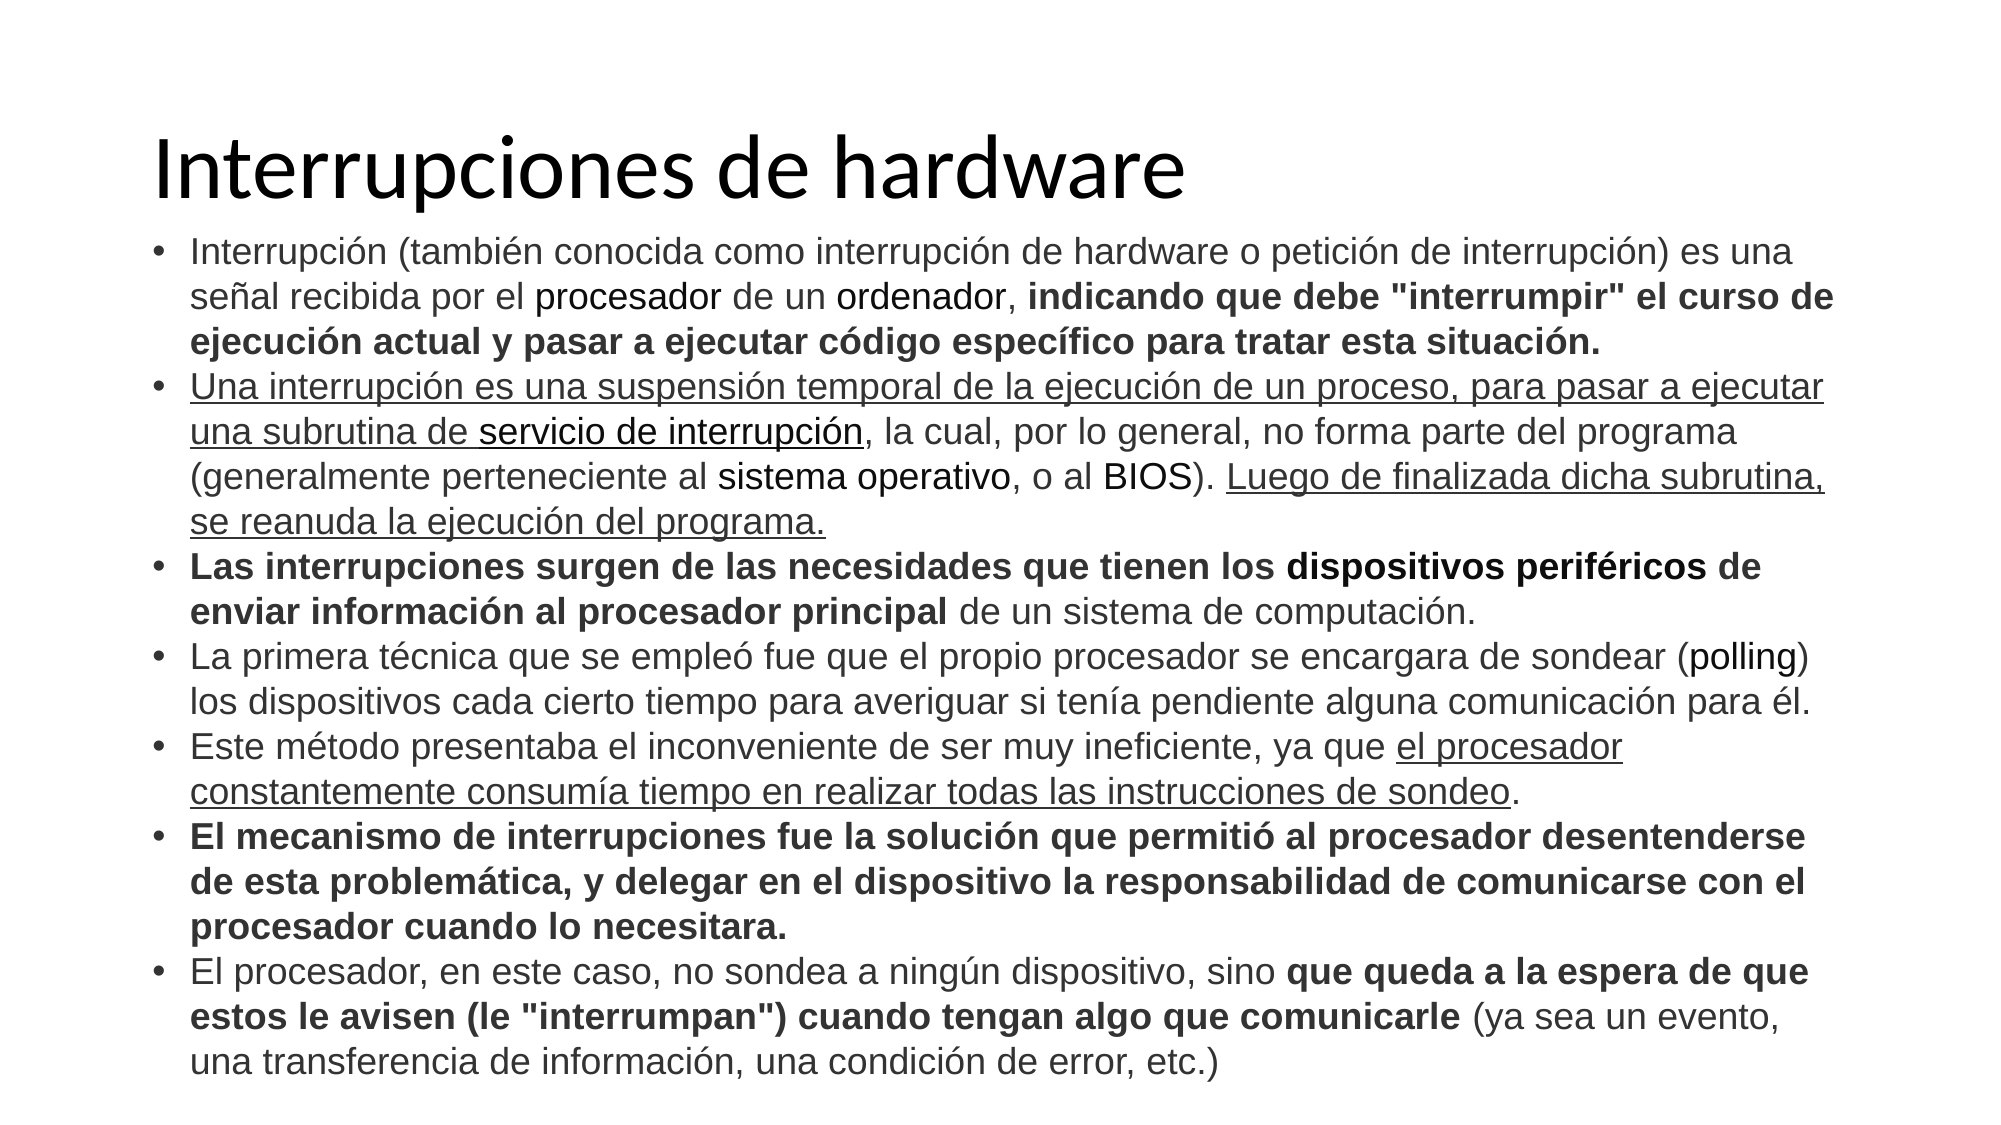

# Interrupciones de hardware
Interrupción (también conocida como interrupción de hardware o petición de interrupción) es una señal recibida por el procesador de un ordenador, indicando que debe "interrumpir" el curso de ejecución actual y pasar a ejecutar código específico para tratar esta situación.
Una interrupción es una suspensión temporal de la ejecución de un proceso, para pasar a ejecutar una subrutina de servicio de interrupción, la cual, por lo general, no forma parte del programa (generalmente perteneciente al sistema operativo, o al BIOS). Luego de finalizada dicha subrutina, se reanuda la ejecución del programa.
Las interrupciones surgen de las necesidades que tienen los dispositivos periféricos de enviar información al procesador principal de un sistema de computación.
La primera técnica que se empleó fue que el propio procesador se encargara de sondear (polling) los dispositivos cada cierto tiempo para averiguar si tenía pendiente alguna comunicación para él.
Este método presentaba el inconveniente de ser muy ineficiente, ya que el procesador constantemente consumía tiempo en realizar todas las instrucciones de sondeo.
El mecanismo de interrupciones fue la solución que permitió al procesador desentenderse de esta problemática, y delegar en el dispositivo la responsabilidad de comunicarse con el procesador cuando lo necesitara.
El procesador, en este caso, no sondea a ningún dispositivo, sino que queda a la espera de que estos le avisen (le "interrumpan") cuando tengan algo que comunicarle (ya sea un evento, una transferencia de información, una condición de error, etc.)